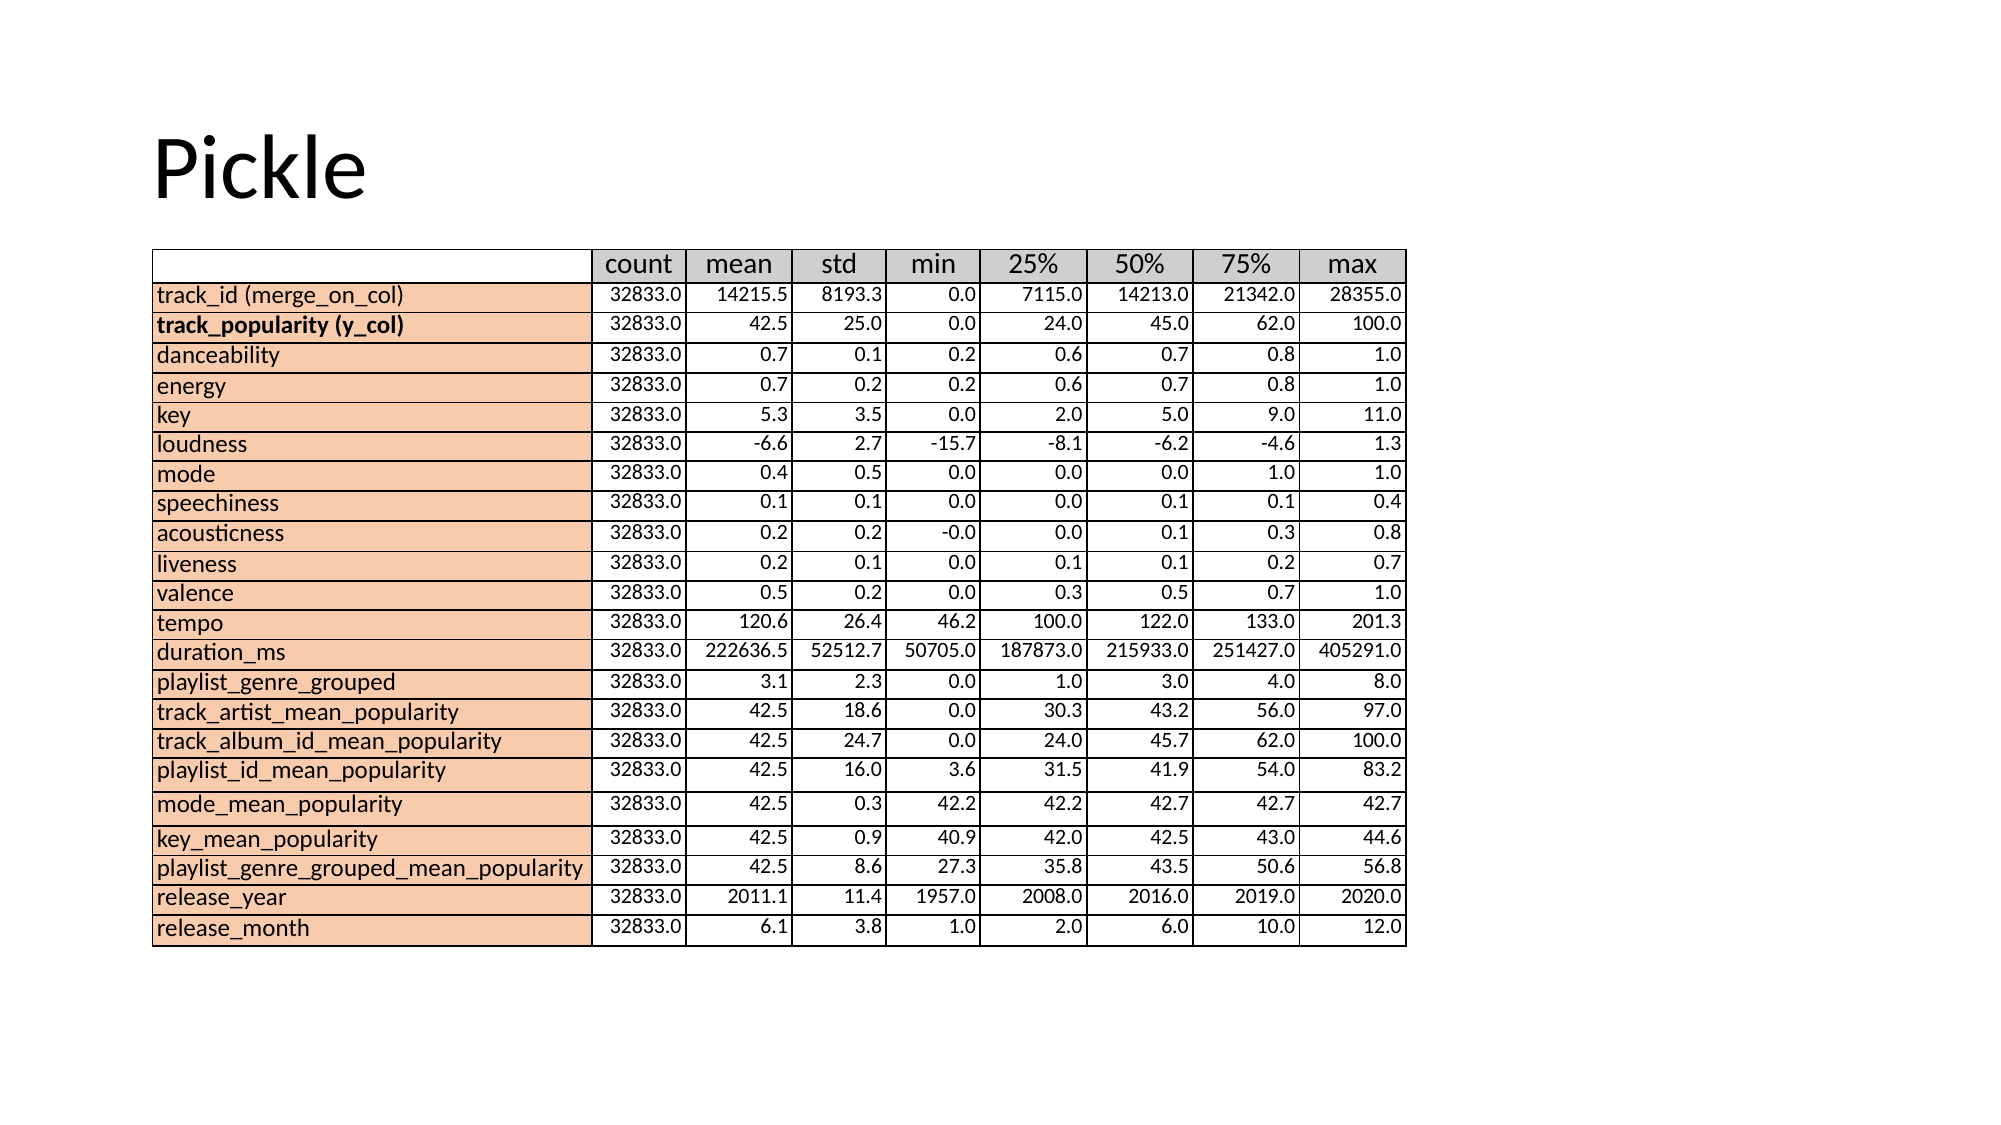

# Pickle
|  | count | mean | std | min | 25% | 50% | 75% | max |
| --- | --- | --- | --- | --- | --- | --- | --- | --- |
| track\_id (merge\_on\_col) | 32833.0 | 14215.5 | 8193.3 | 0.0 | 7115.0 | 14213.0 | 21342.0 | 28355.0 |
| track\_popularity (y\_col) | 32833.0 | 42.5 | 25.0 | 0.0 | 24.0 | 45.0 | 62.0 | 100.0 |
| danceability | 32833.0 | 0.7 | 0.1 | 0.2 | 0.6 | 0.7 | 0.8 | 1.0 |
| energy | 32833.0 | 0.7 | 0.2 | 0.2 | 0.6 | 0.7 | 0.8 | 1.0 |
| key | 32833.0 | 5.3 | 3.5 | 0.0 | 2.0 | 5.0 | 9.0 | 11.0 |
| loudness | 32833.0 | -6.6 | 2.7 | -15.7 | -8.1 | -6.2 | -4.6 | 1.3 |
| mode | 32833.0 | 0.4 | 0.5 | 0.0 | 0.0 | 0.0 | 1.0 | 1.0 |
| speechiness | 32833.0 | 0.1 | 0.1 | 0.0 | 0.0 | 0.1 | 0.1 | 0.4 |
| acousticness | 32833.0 | 0.2 | 0.2 | -0.0 | 0.0 | 0.1 | 0.3 | 0.8 |
| liveness | 32833.0 | 0.2 | 0.1 | 0.0 | 0.1 | 0.1 | 0.2 | 0.7 |
| valence | 32833.0 | 0.5 | 0.2 | 0.0 | 0.3 | 0.5 | 0.7 | 1.0 |
| tempo | 32833.0 | 120.6 | 26.4 | 46.2 | 100.0 | 122.0 | 133.0 | 201.3 |
| duration\_ms | 32833.0 | 222636.5 | 52512.7 | 50705.0 | 187873.0 | 215933.0 | 251427.0 | 405291.0 |
| playlist\_genre\_grouped | 32833.0 | 3.1 | 2.3 | 0.0 | 1.0 | 3.0 | 4.0 | 8.0 |
| track\_artist\_mean\_popularity | 32833.0 | 42.5 | 18.6 | 0.0 | 30.3 | 43.2 | 56.0 | 97.0 |
| track\_album\_id\_mean\_popularity | 32833.0 | 42.5 | 24.7 | 0.0 | 24.0 | 45.7 | 62.0 | 100.0 |
| playlist\_id\_mean\_popularity | 32833.0 | 42.5 | 16.0 | 3.6 | 31.5 | 41.9 | 54.0 | 83.2 |
| mode\_mean\_popularity | 32833.0 | 42.5 | 0.3 | 42.2 | 42.2 | 42.7 | 42.7 | 42.7 |
| key\_mean\_popularity | 32833.0 | 42.5 | 0.9 | 40.9 | 42.0 | 42.5 | 43.0 | 44.6 |
| playlist\_genre\_grouped\_mean\_popularity | 32833.0 | 42.5 | 8.6 | 27.3 | 35.8 | 43.5 | 50.6 | 56.8 |
| release\_year | 32833.0 | 2011.1 | 11.4 | 1957.0 | 2008.0 | 2016.0 | 2019.0 | 2020.0 |
| release\_month | 32833.0 | 6.1 | 3.8 | 1.0 | 2.0 | 6.0 | 10.0 | 12.0 |